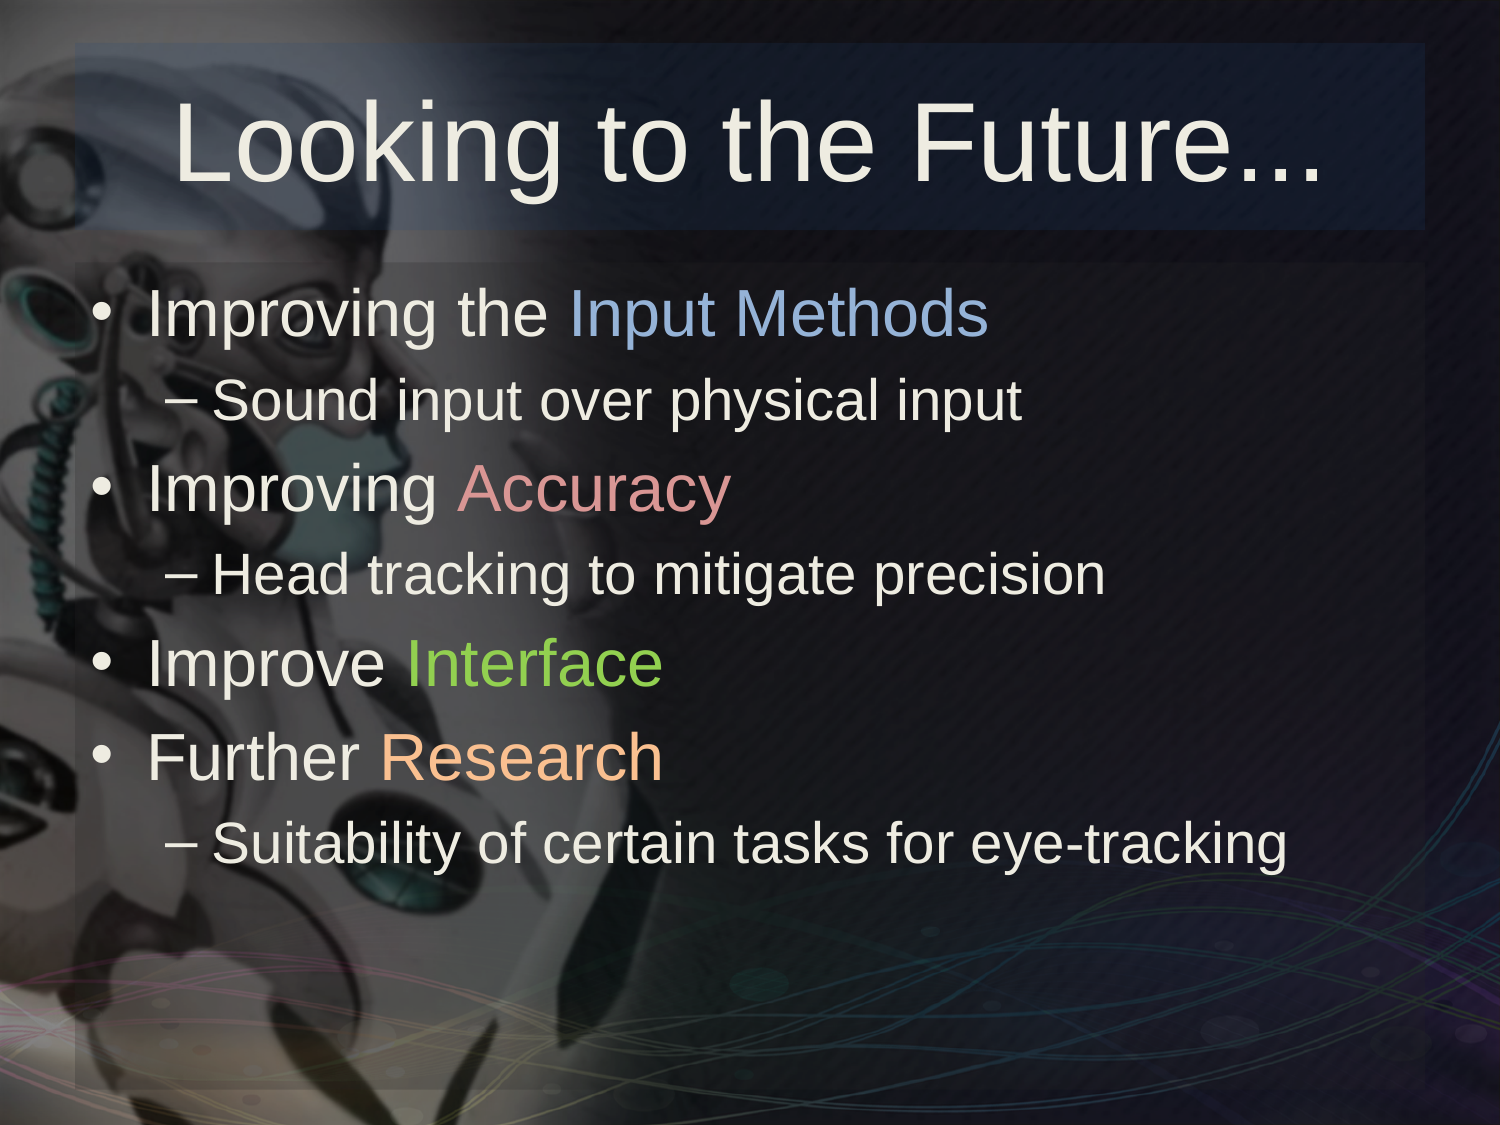

# Looking to the Future...
Improving the Input Methods
Sound input over physical input
Improving Accuracy
Head tracking to mitigate precision
Improve Interface
Further Research
Suitability of certain tasks for eye-tracking